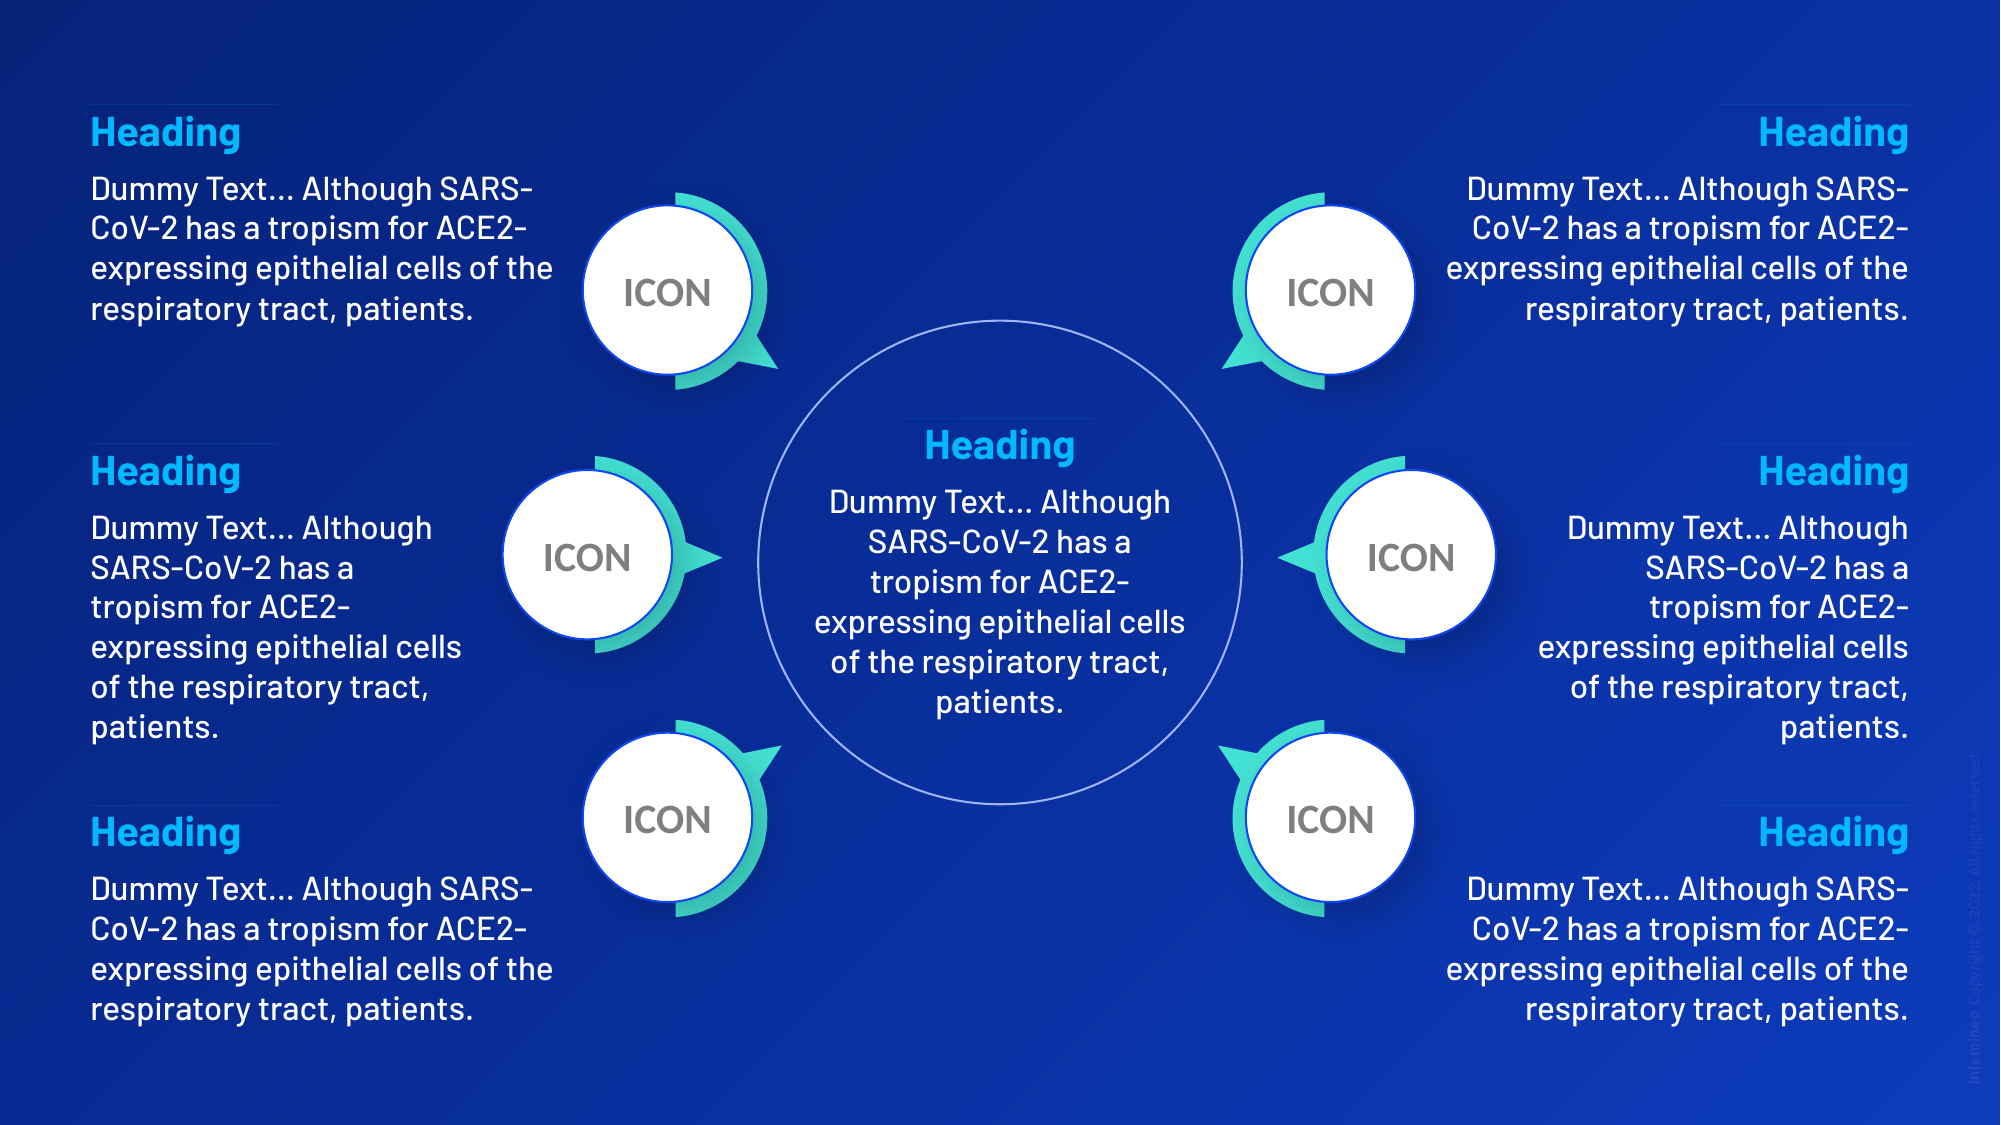

Heading
Heading
Dummy Text… Although SARS-CoV-2 has a tropism for ACE2-expressing epithelial cells of the respiratory tract, patients.
Dummy Text… Although SARS-CoV-2 has a tropism for ACE2-expressing epithelial cells of the respiratory tract, patients.

ICON
ICON

Heading
Heading
Heading
ICON
ICON
Dummy Text… Although SARS-CoV-2 has a tropism for ACE2-expressing epithelial cells of the respiratory tract, patients.
Dummy Text… Although SARS-CoV-2 has a tropism for ACE2-expressing epithelial cells of the respiratory tract, patients.
Dummy Text… Although SARS-CoV-2 has a tropism for ACE2-expressing epithelial cells of the respiratory tract, patients.
ICON
ICON
Heading
Heading
Dummy Text… Although SARS-CoV-2 has a tropism for ACE2-expressing epithelial cells of the respiratory tract, patients.
Dummy Text… Although SARS-CoV-2 has a tropism for ACE2-expressing epithelial cells of the respiratory tract, patients.